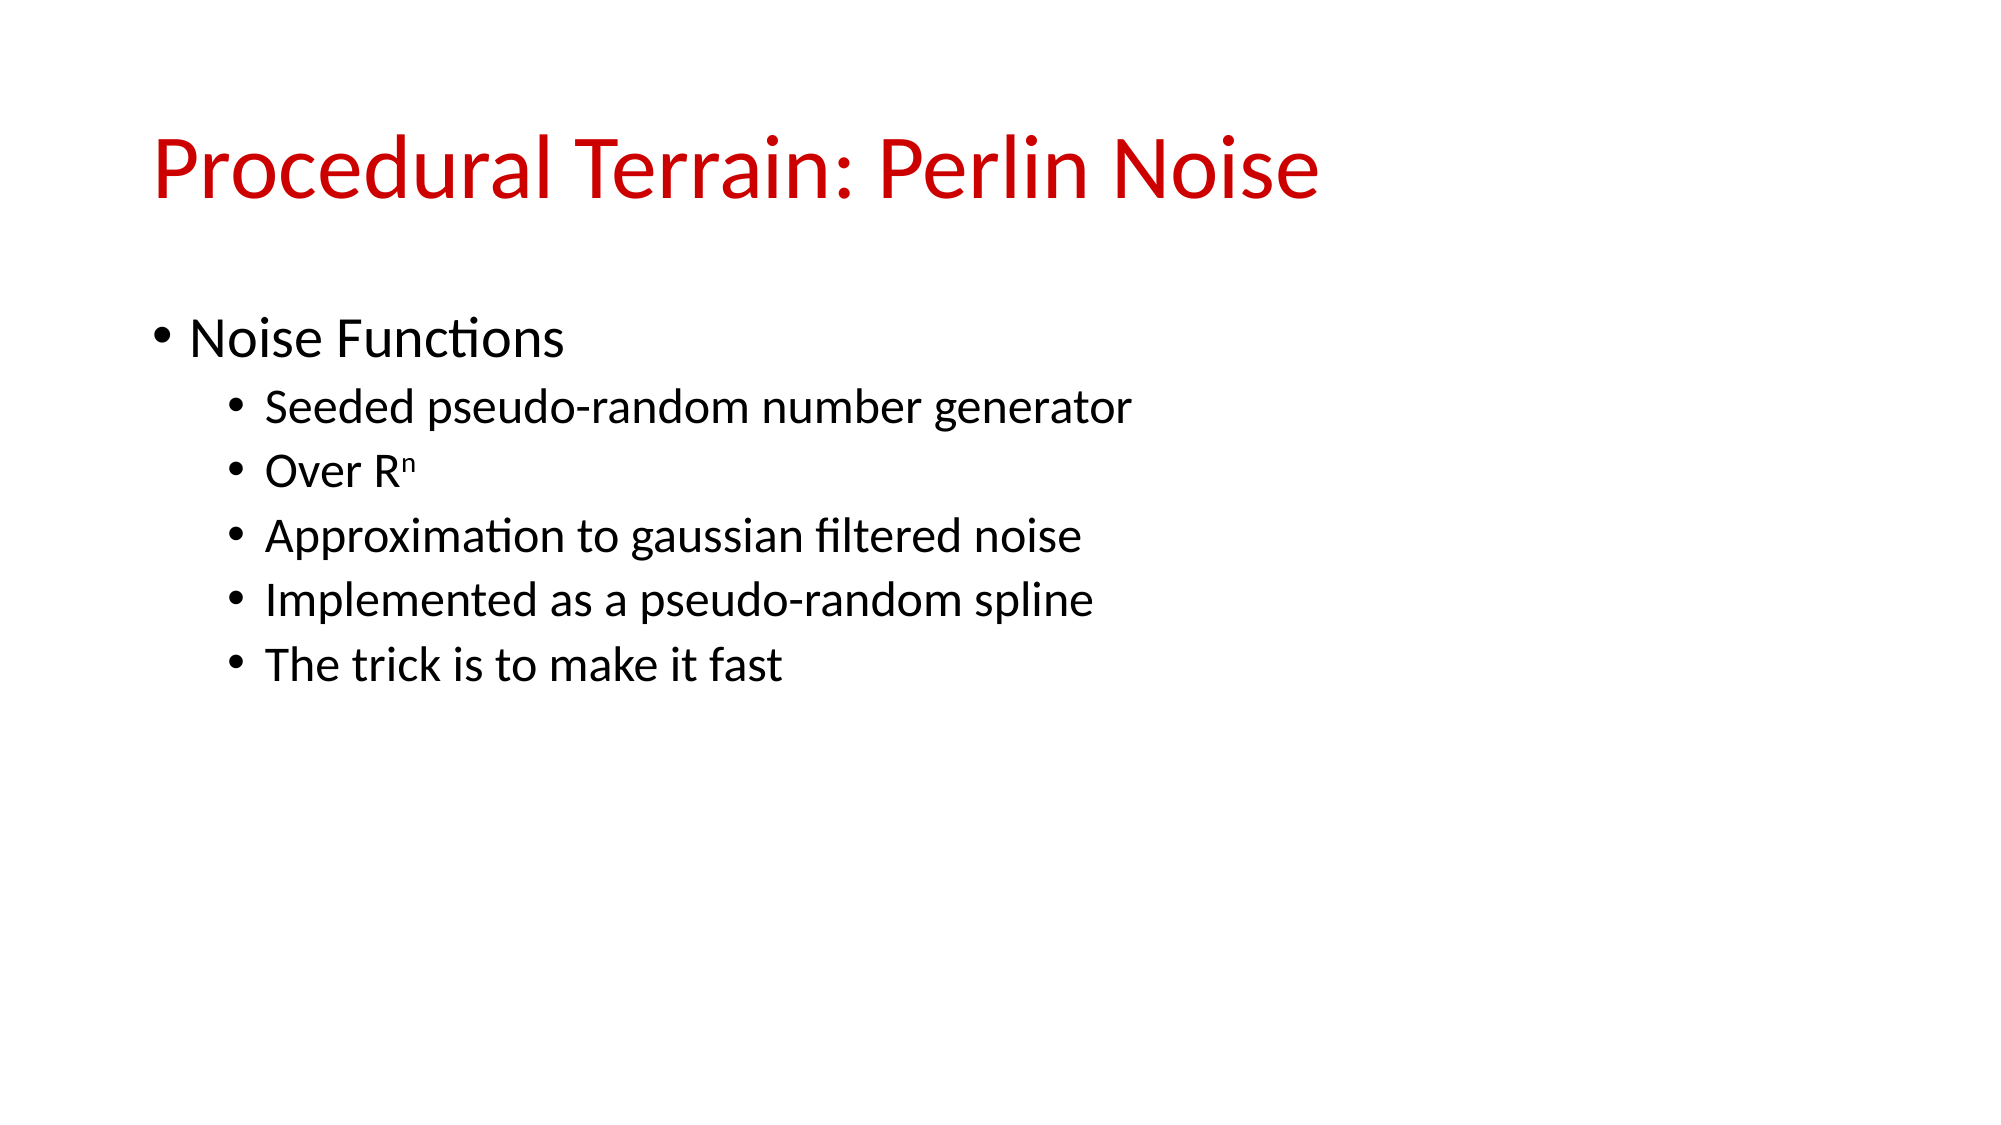

# Procedural Terrain: Perlin Noise
Noise Functions
Seeded pseudo-random number generator
Over Rn
Approximation to gaussian filtered noise
Implemented as a pseudo-random spline
The trick is to make it fast